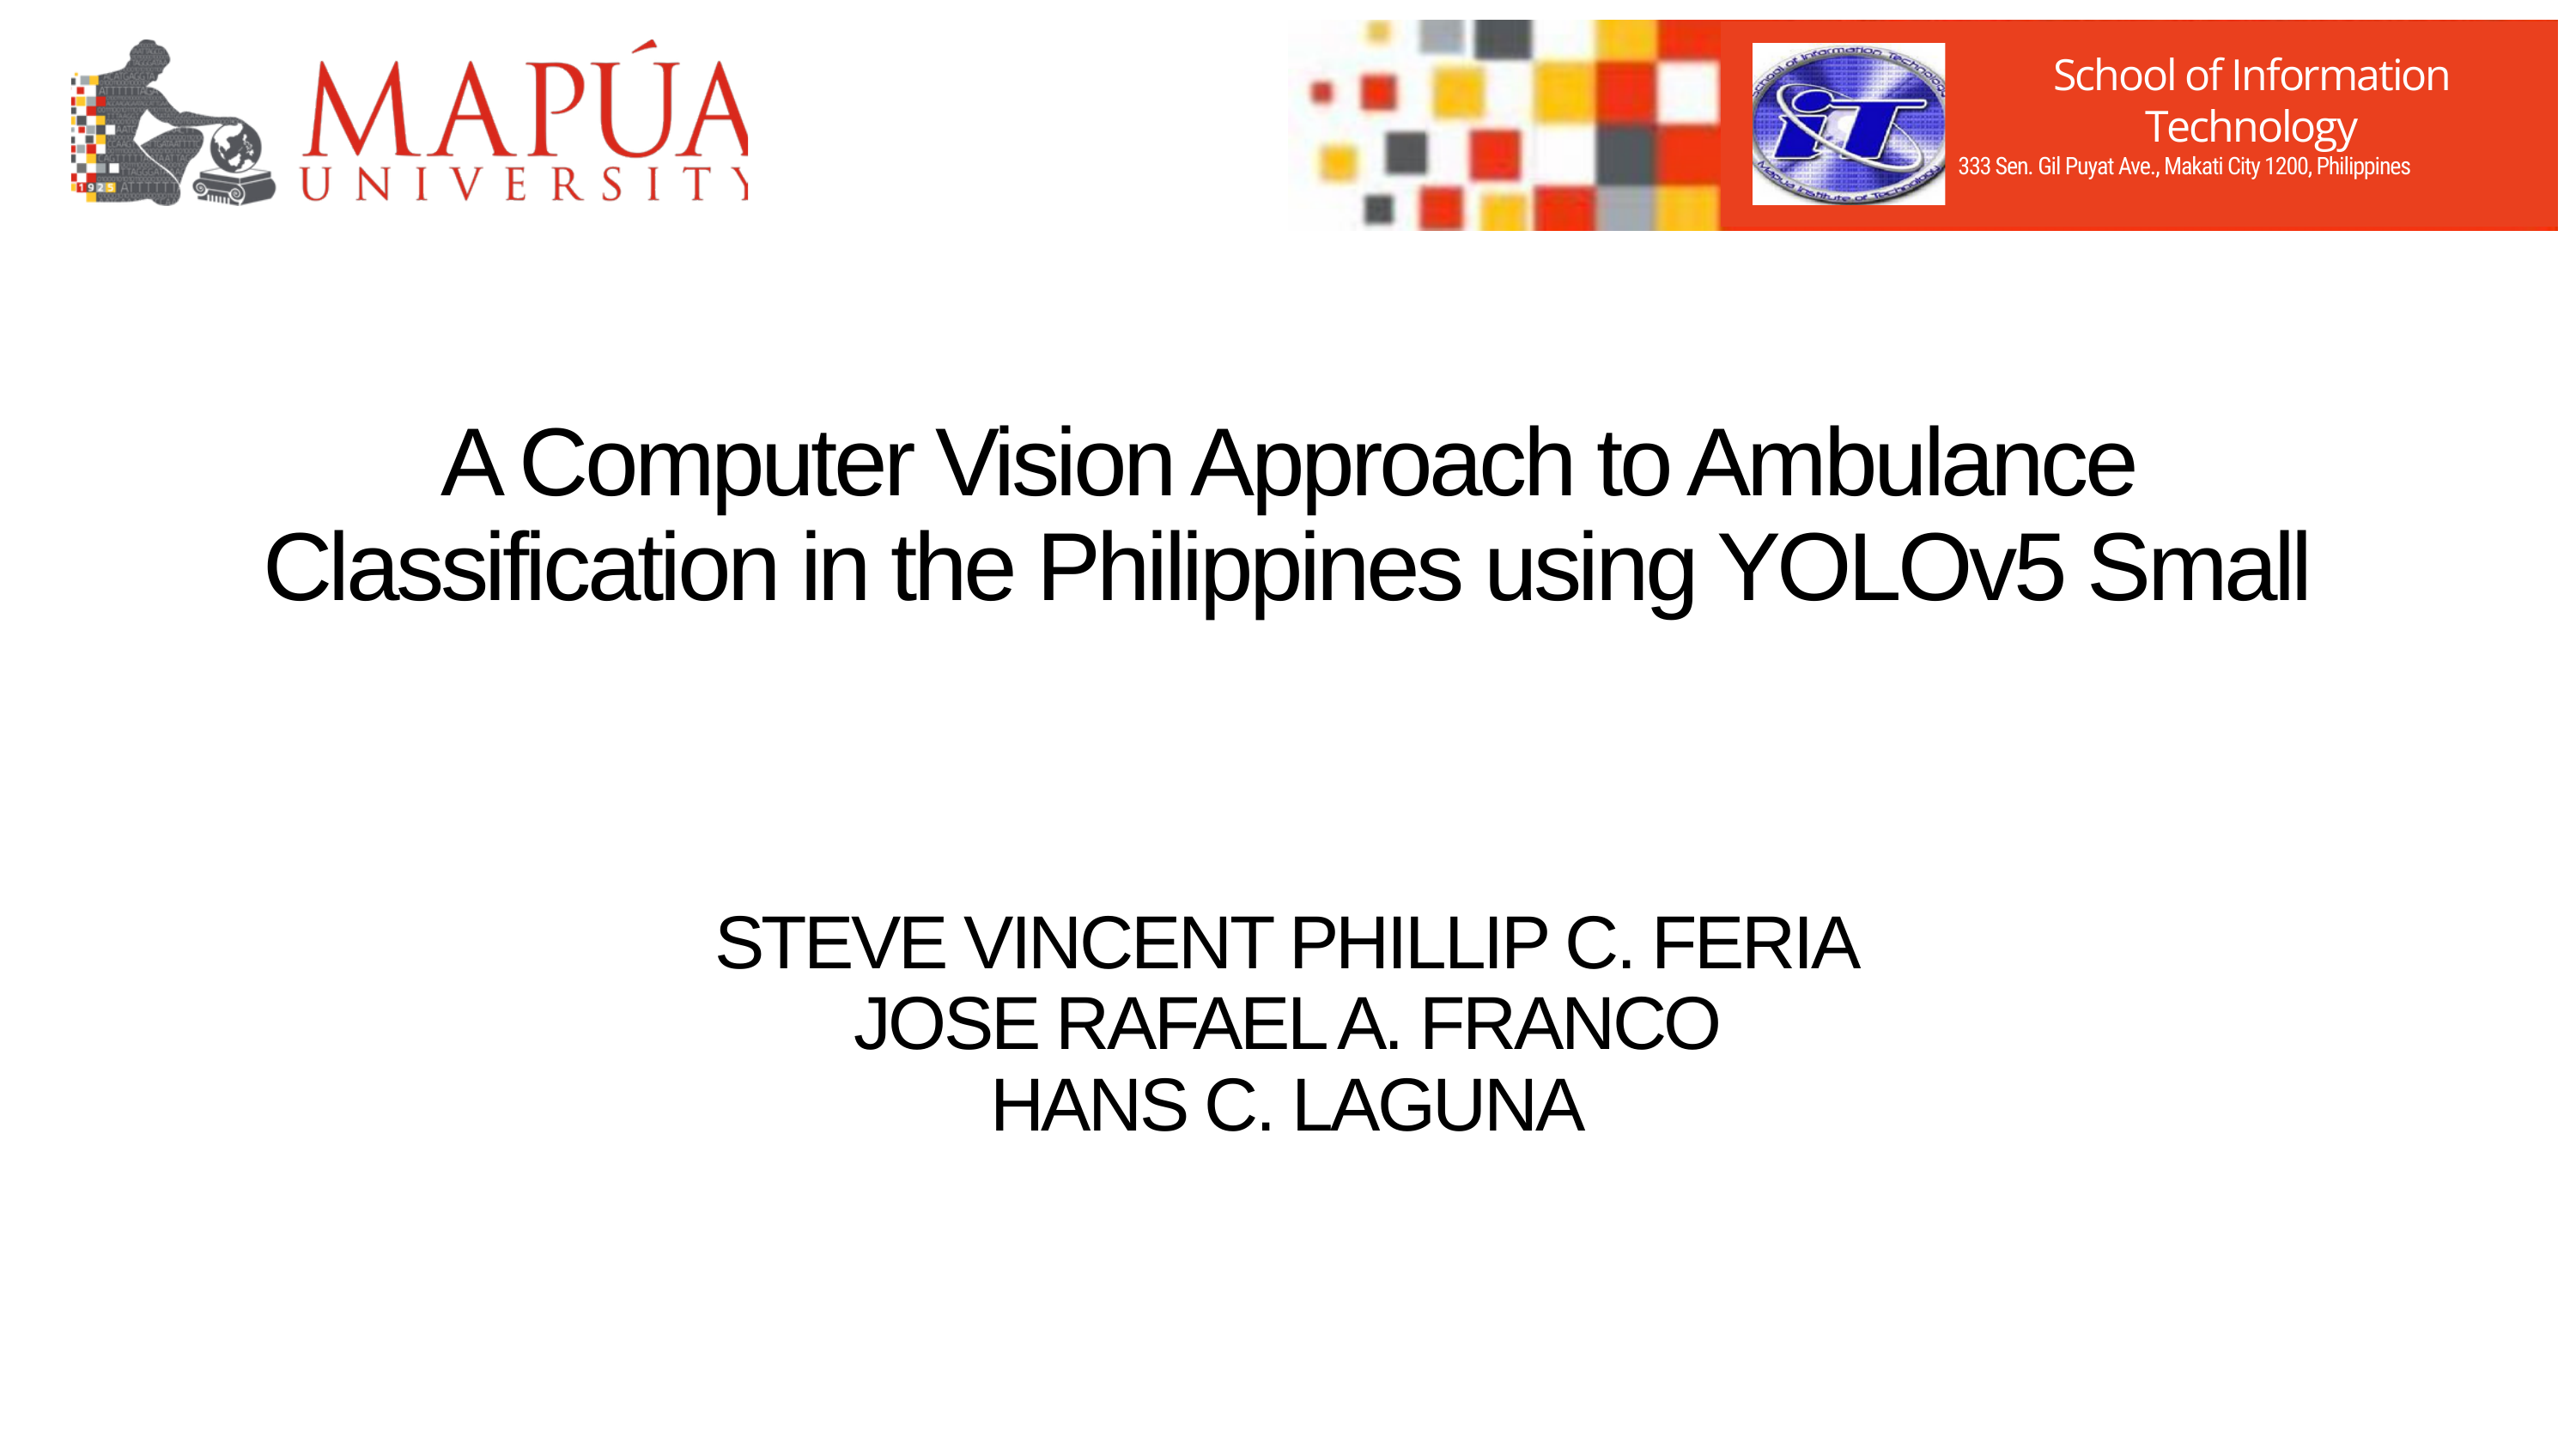

School of Information Technology
333 Sen. Gil Puyat Ave., Makati City 1200, Philippines
A Computer Vision Approach to Ambulance Classification in the Philippines using YOLOv5 Small
STEVE VINCENT PHILLIP C. FERIA
JOSE RAFAEL A. FRANCO
HANS C. LAGUNA